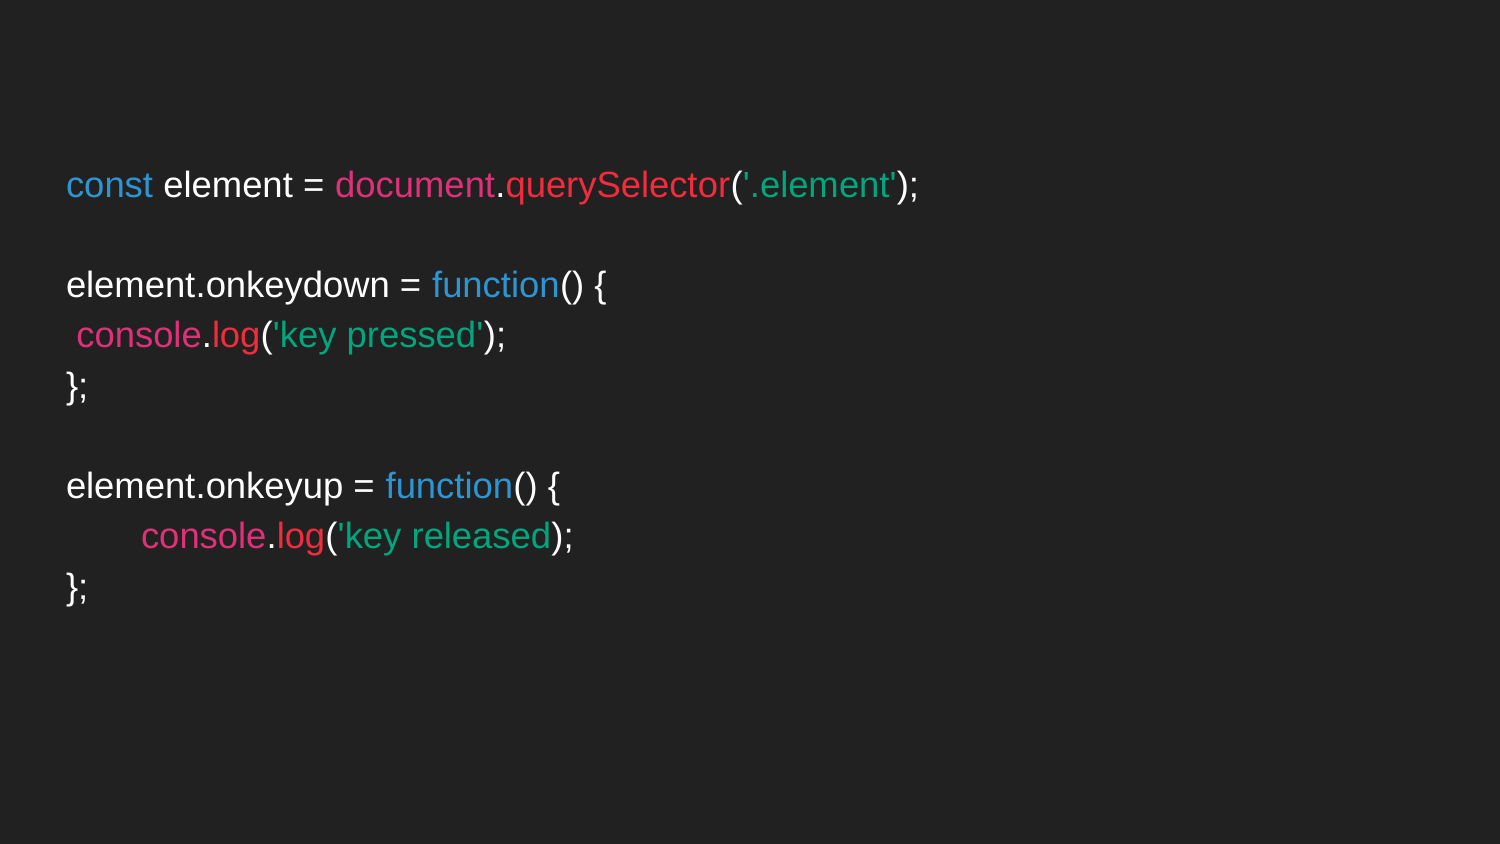

const element = document.querySelector('.element');

element.onkeydown = function() {
 console.log('key pressed');
};

element.onkeyup = function() {
console.log('key released);
};